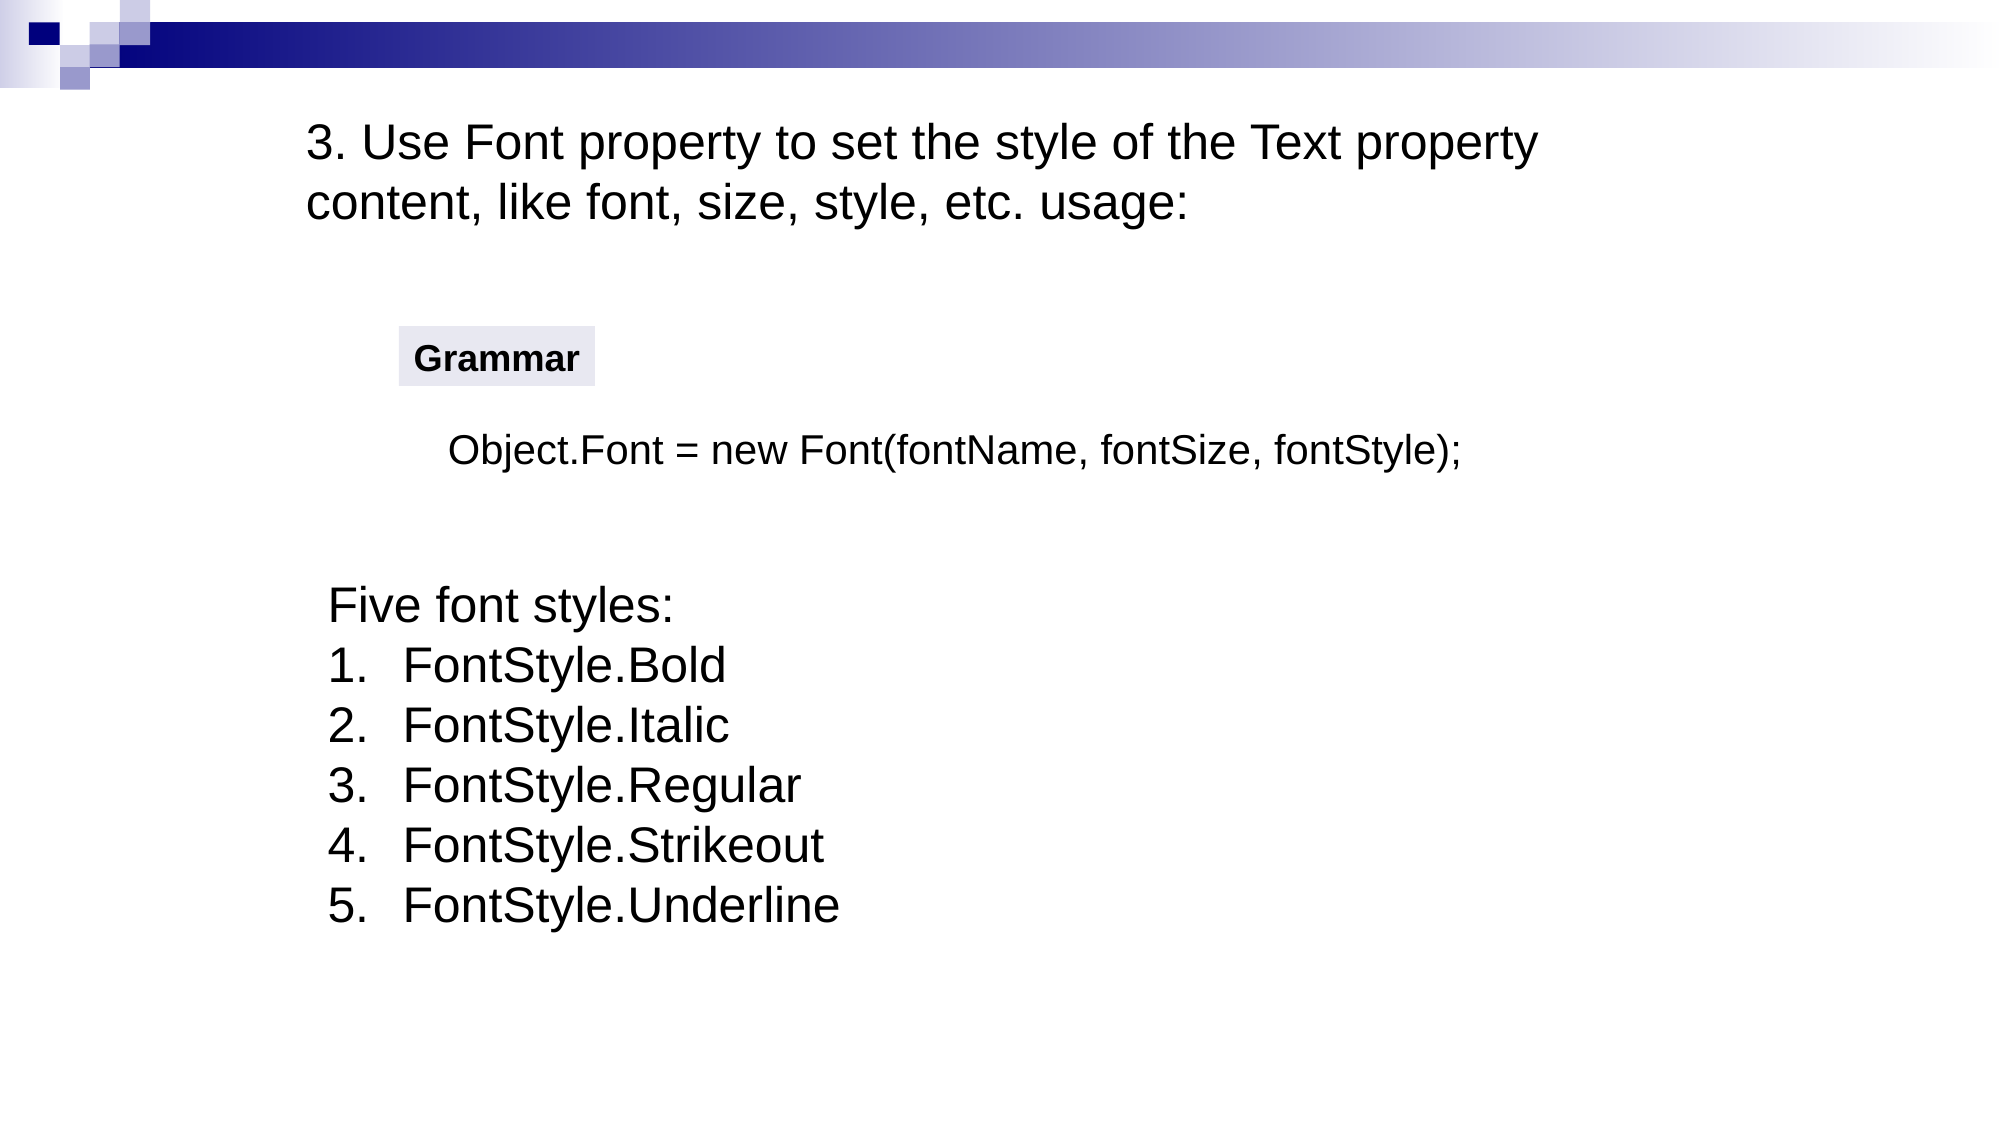

3. Use Font property to set the style of the Text property content, like font, size, style, etc. usage:

Grammar
Object.Font = new Font(fontName, fontSize, fontStyle);
Five font styles:
FontStyle.Bold
FontStyle.Italic
FontStyle.Regular
FontStyle.Strikeout
FontStyle.Underline